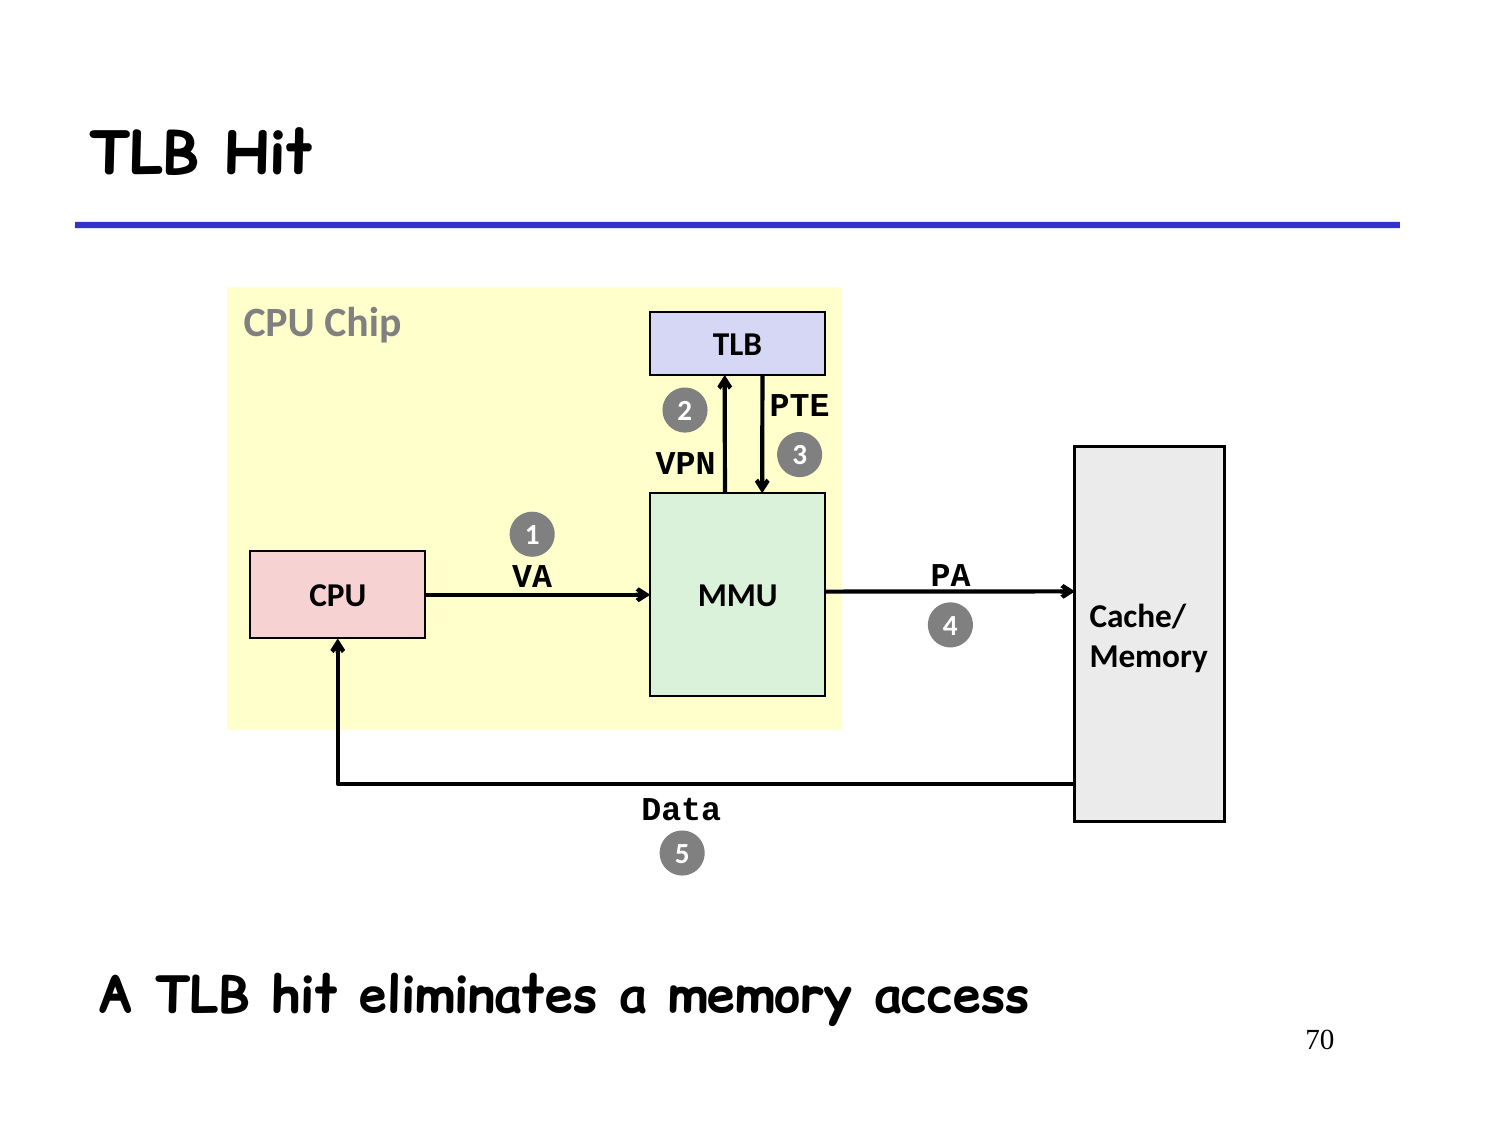

TLB Hit

CPU Chip
TLB
PTE
2
3
VPN
Cache/
Memory
MMU
1
PA
VA
CPU
4
Data
5
A TLB hit eliminates a memory access
70